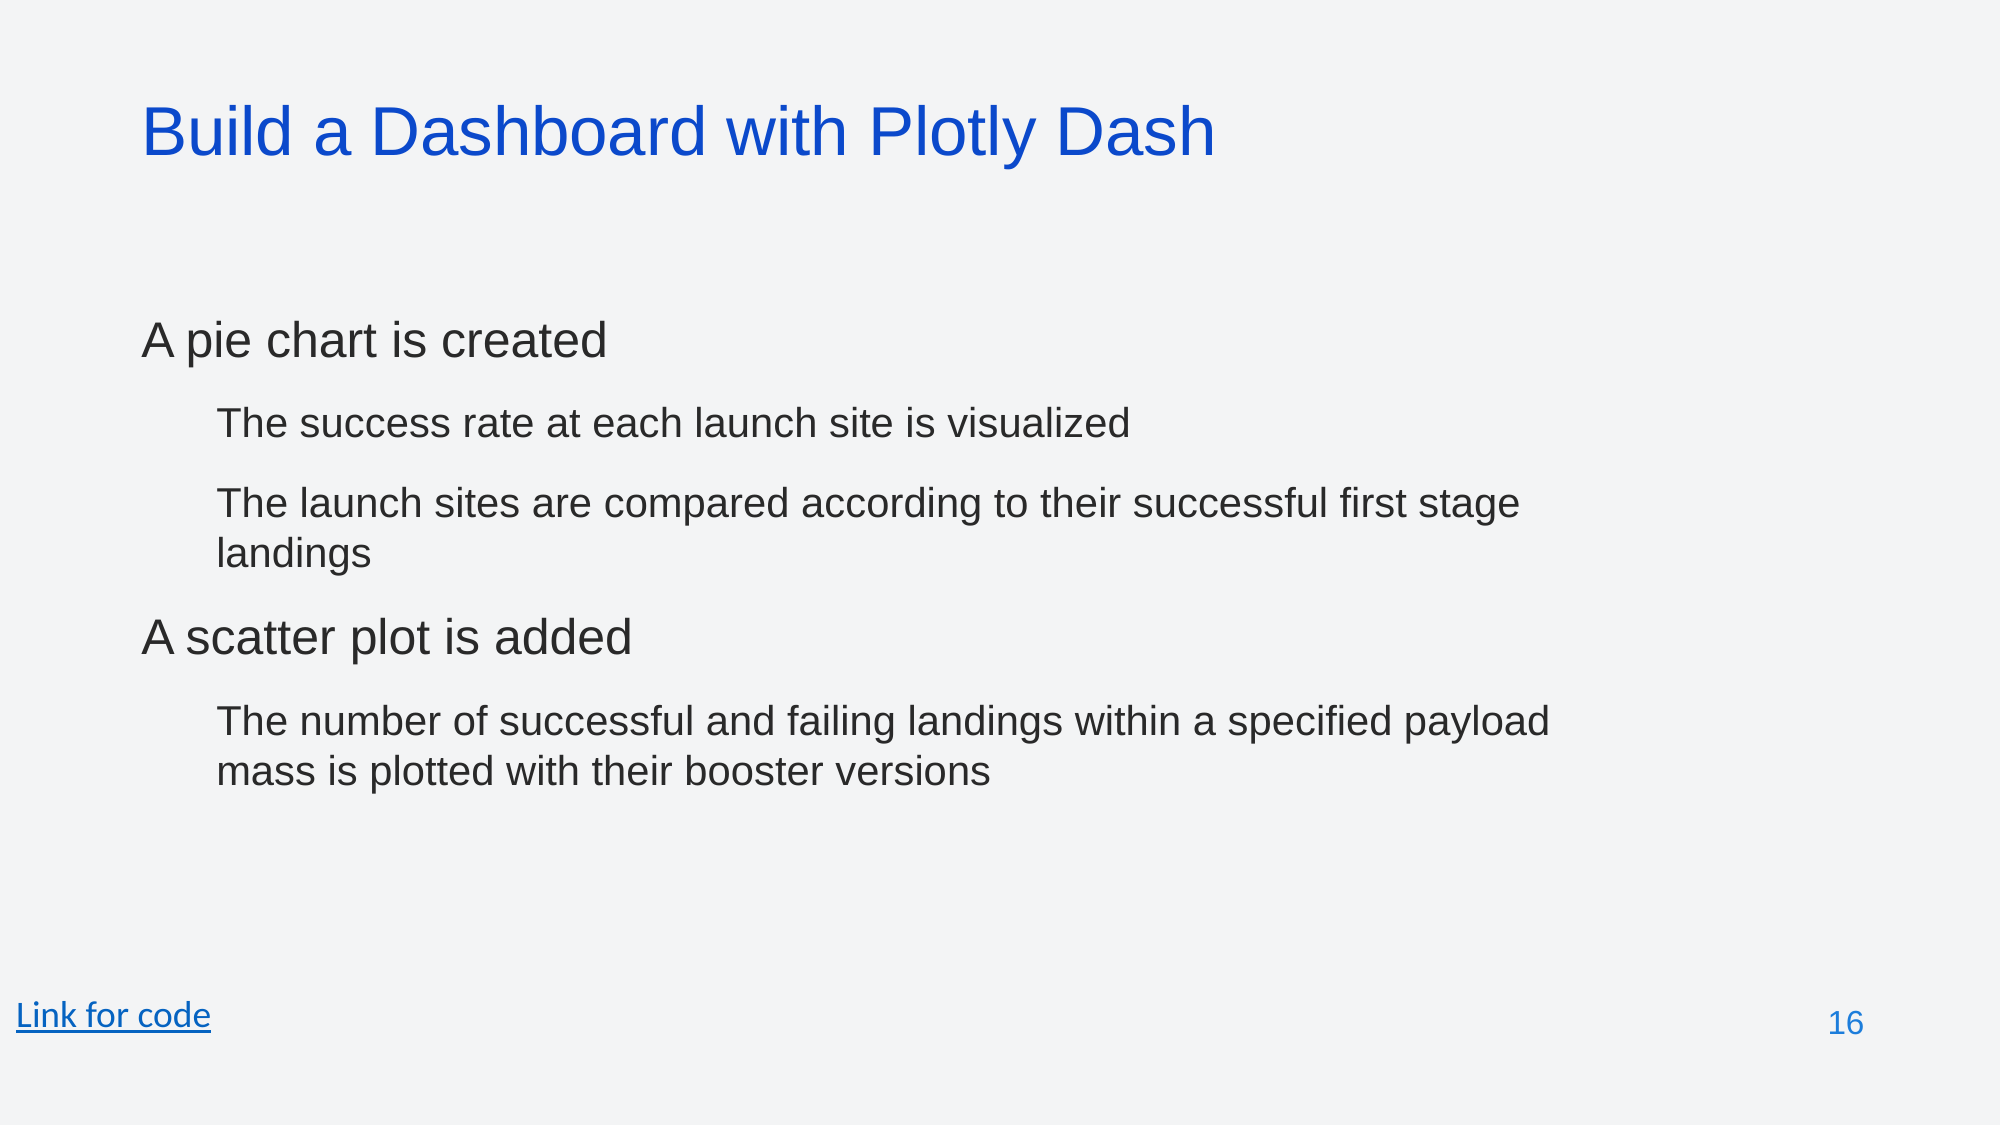

Build a Dashboard with Plotly Dash
A pie chart is created
The success rate at each launch site is visualized
The launch sites are compared according to their successful first stage landings
A scatter plot is added
The number of successful and failing landings within a specified payload mass is plotted with their booster versions
Link for code
16